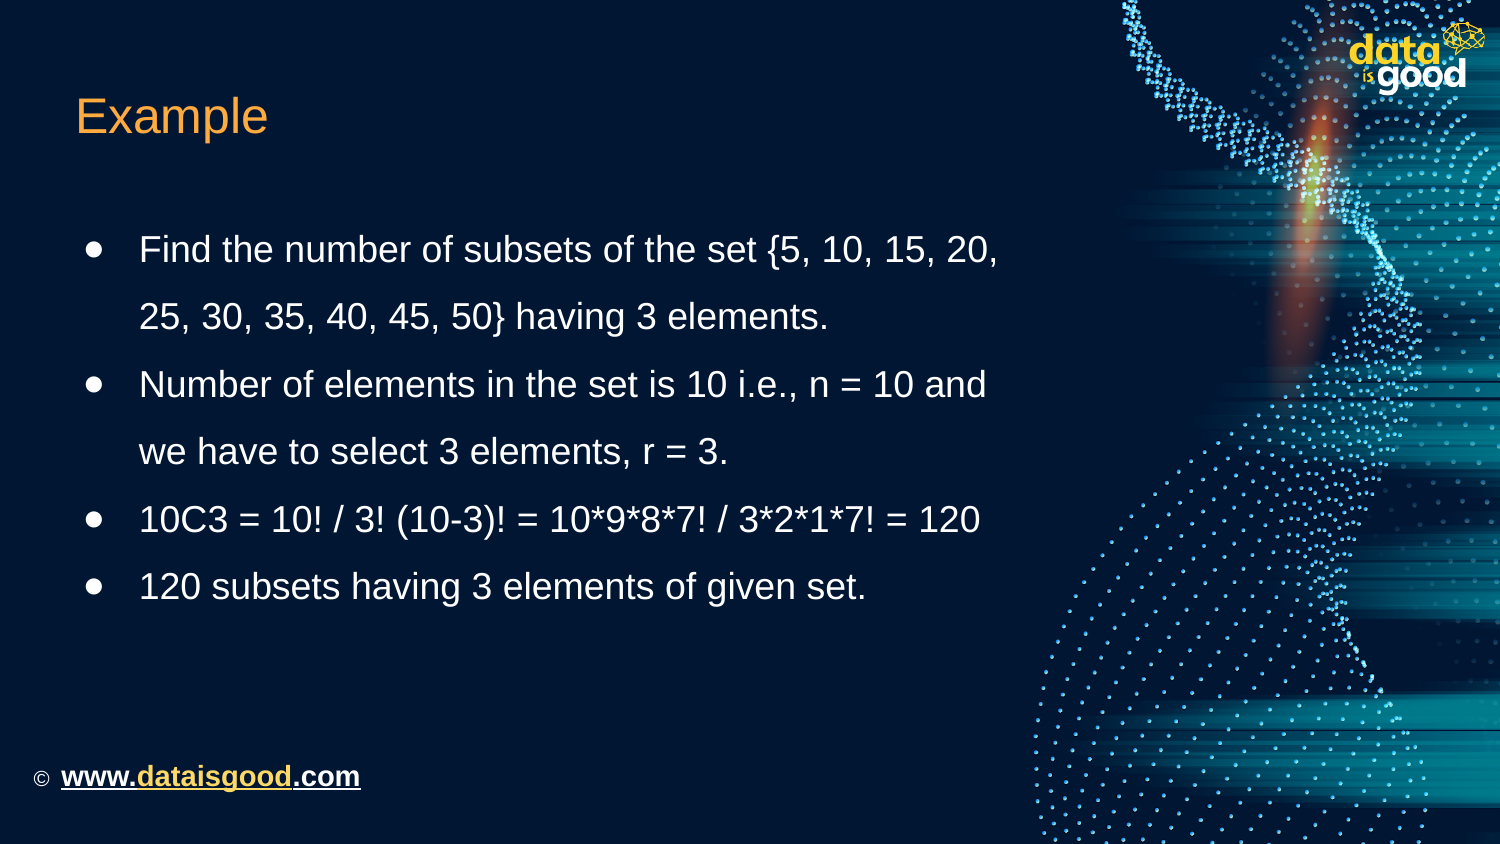

# Example
Find the number of subsets of the set {5, 10, 15, 20, 25, 30, 35, 40, 45, 50} having 3 elements.
Number of elements in the set is 10 i.e., n = 10 and we have to select 3 elements, r = 3.
10C3 = 10! / 3! (10-3)! = 10*9*8*7! / 3*2*1*7! = 120
120 subsets having 3 elements of given set.